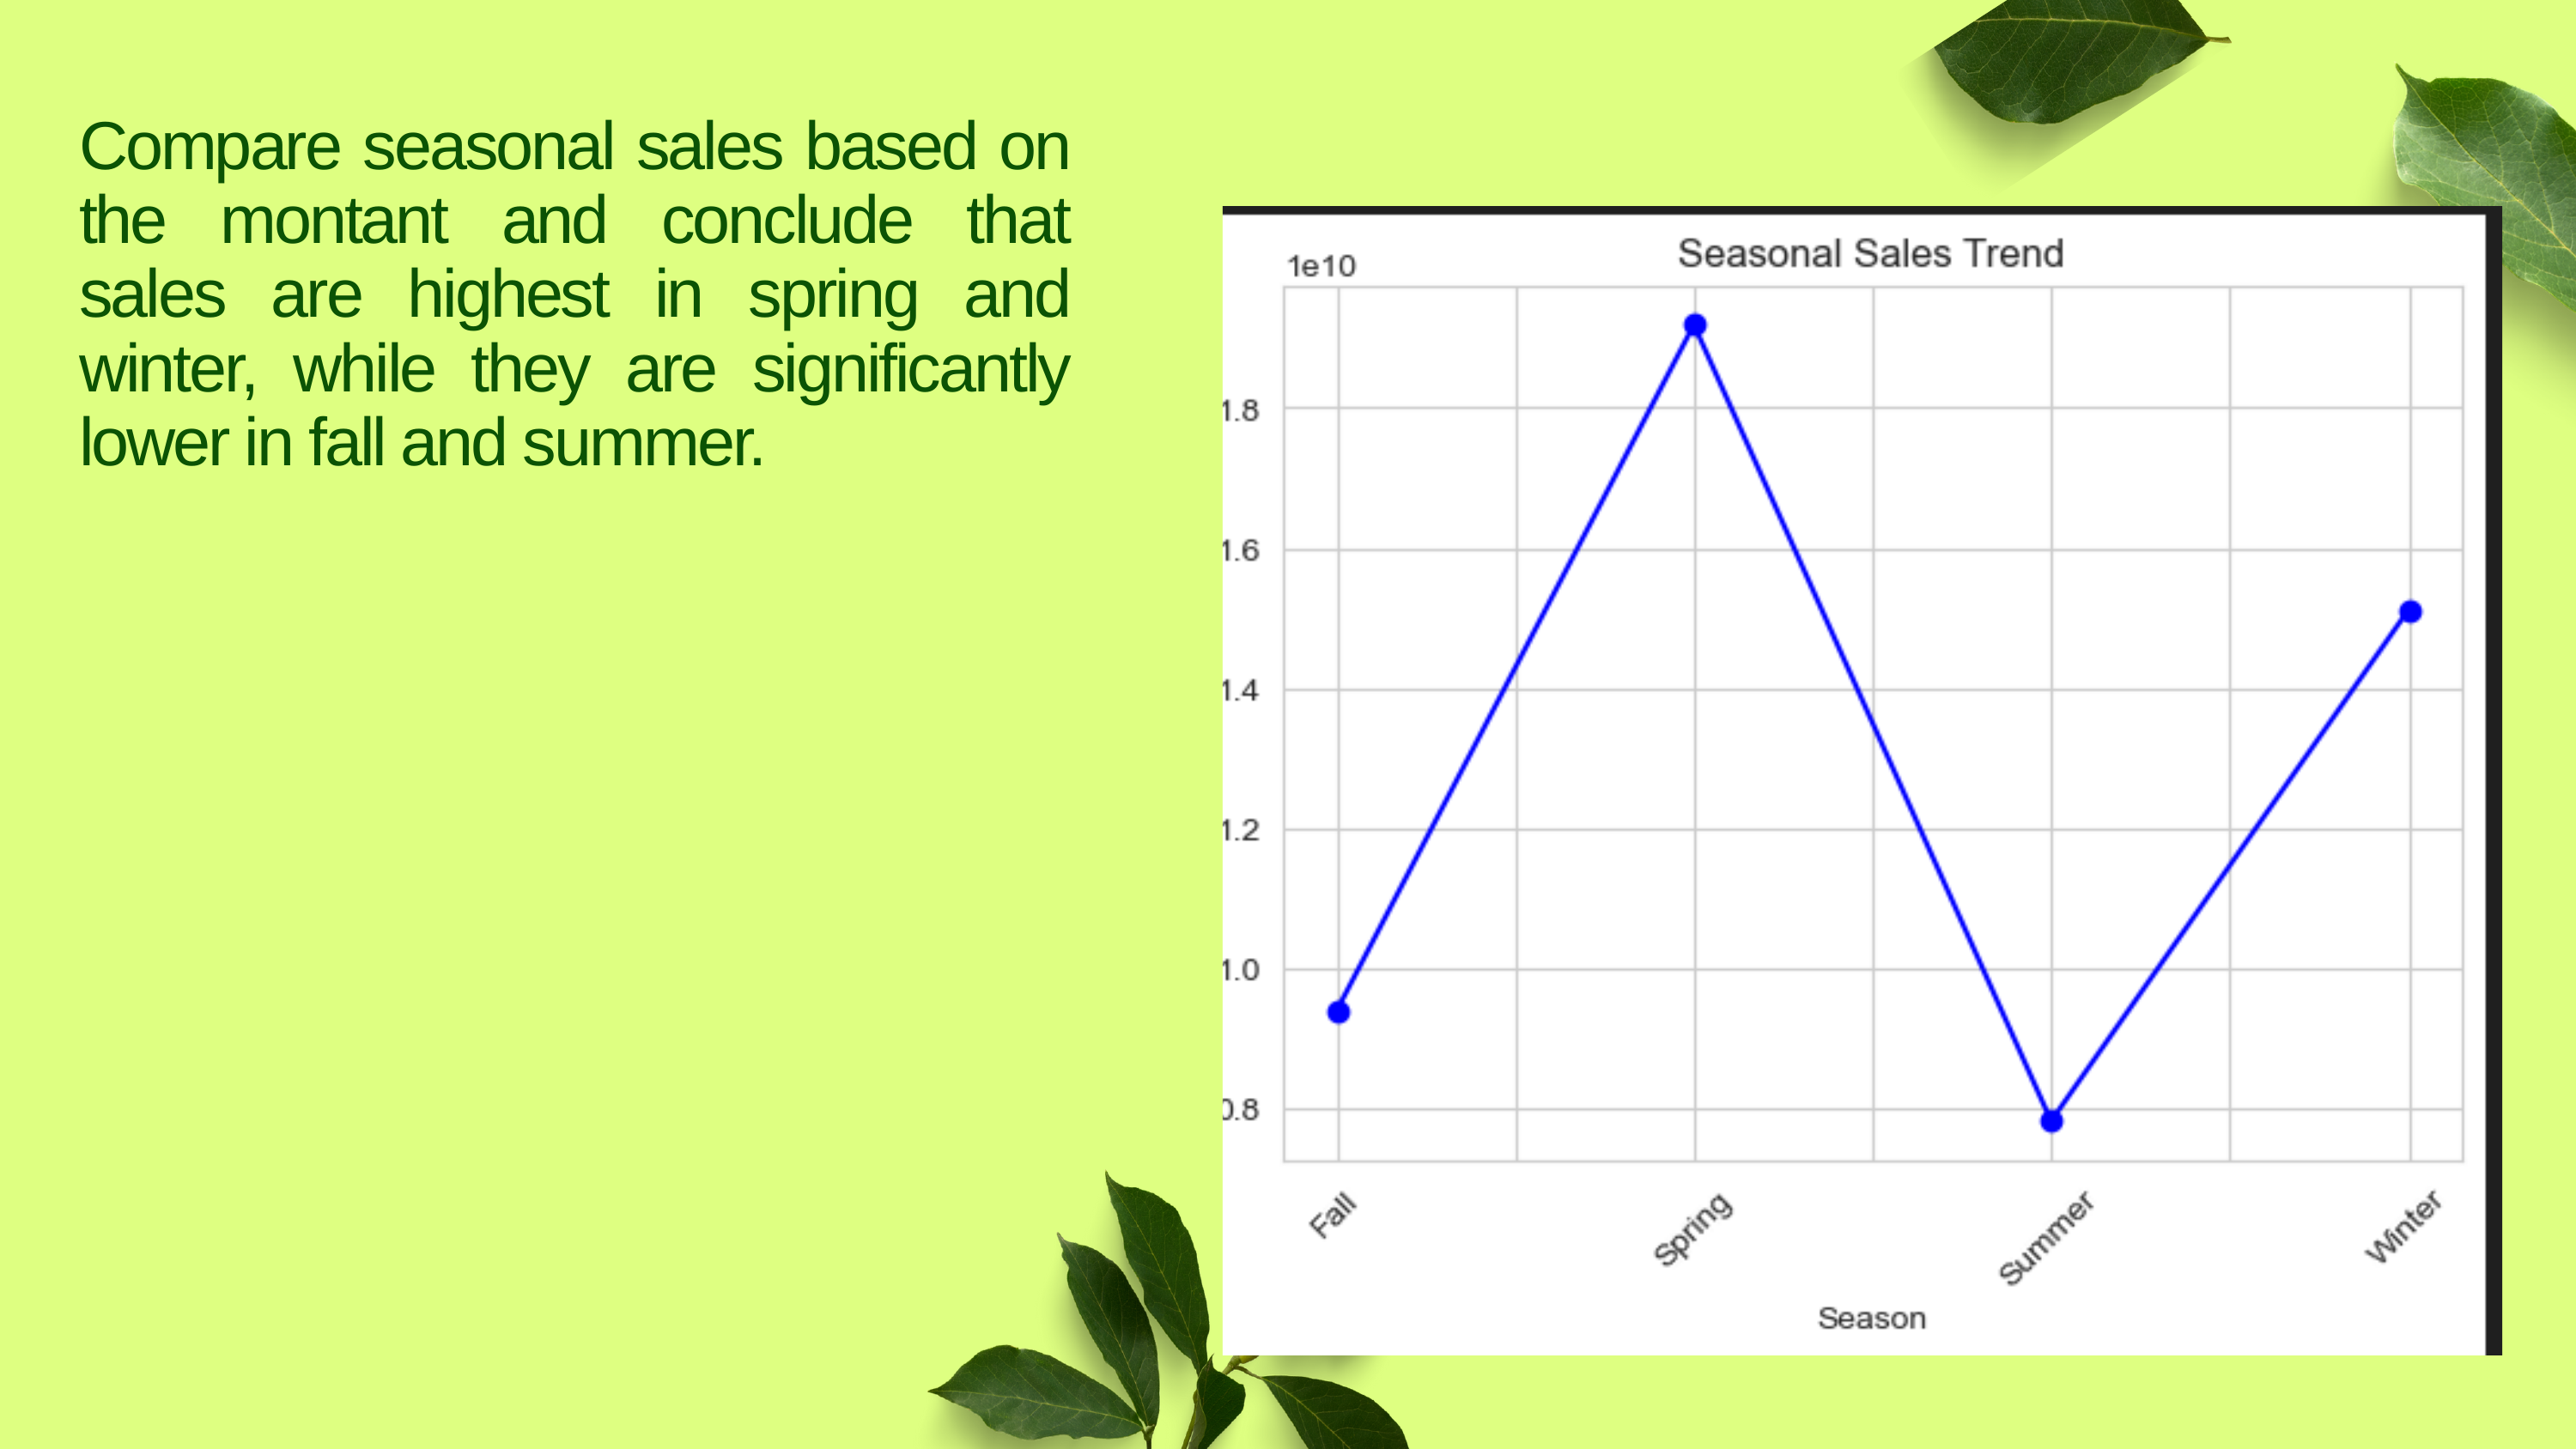

Compare seasonal sales based on the montant and conclude that sales are highest in spring and winter, while they are significantly lower in fall and summer.